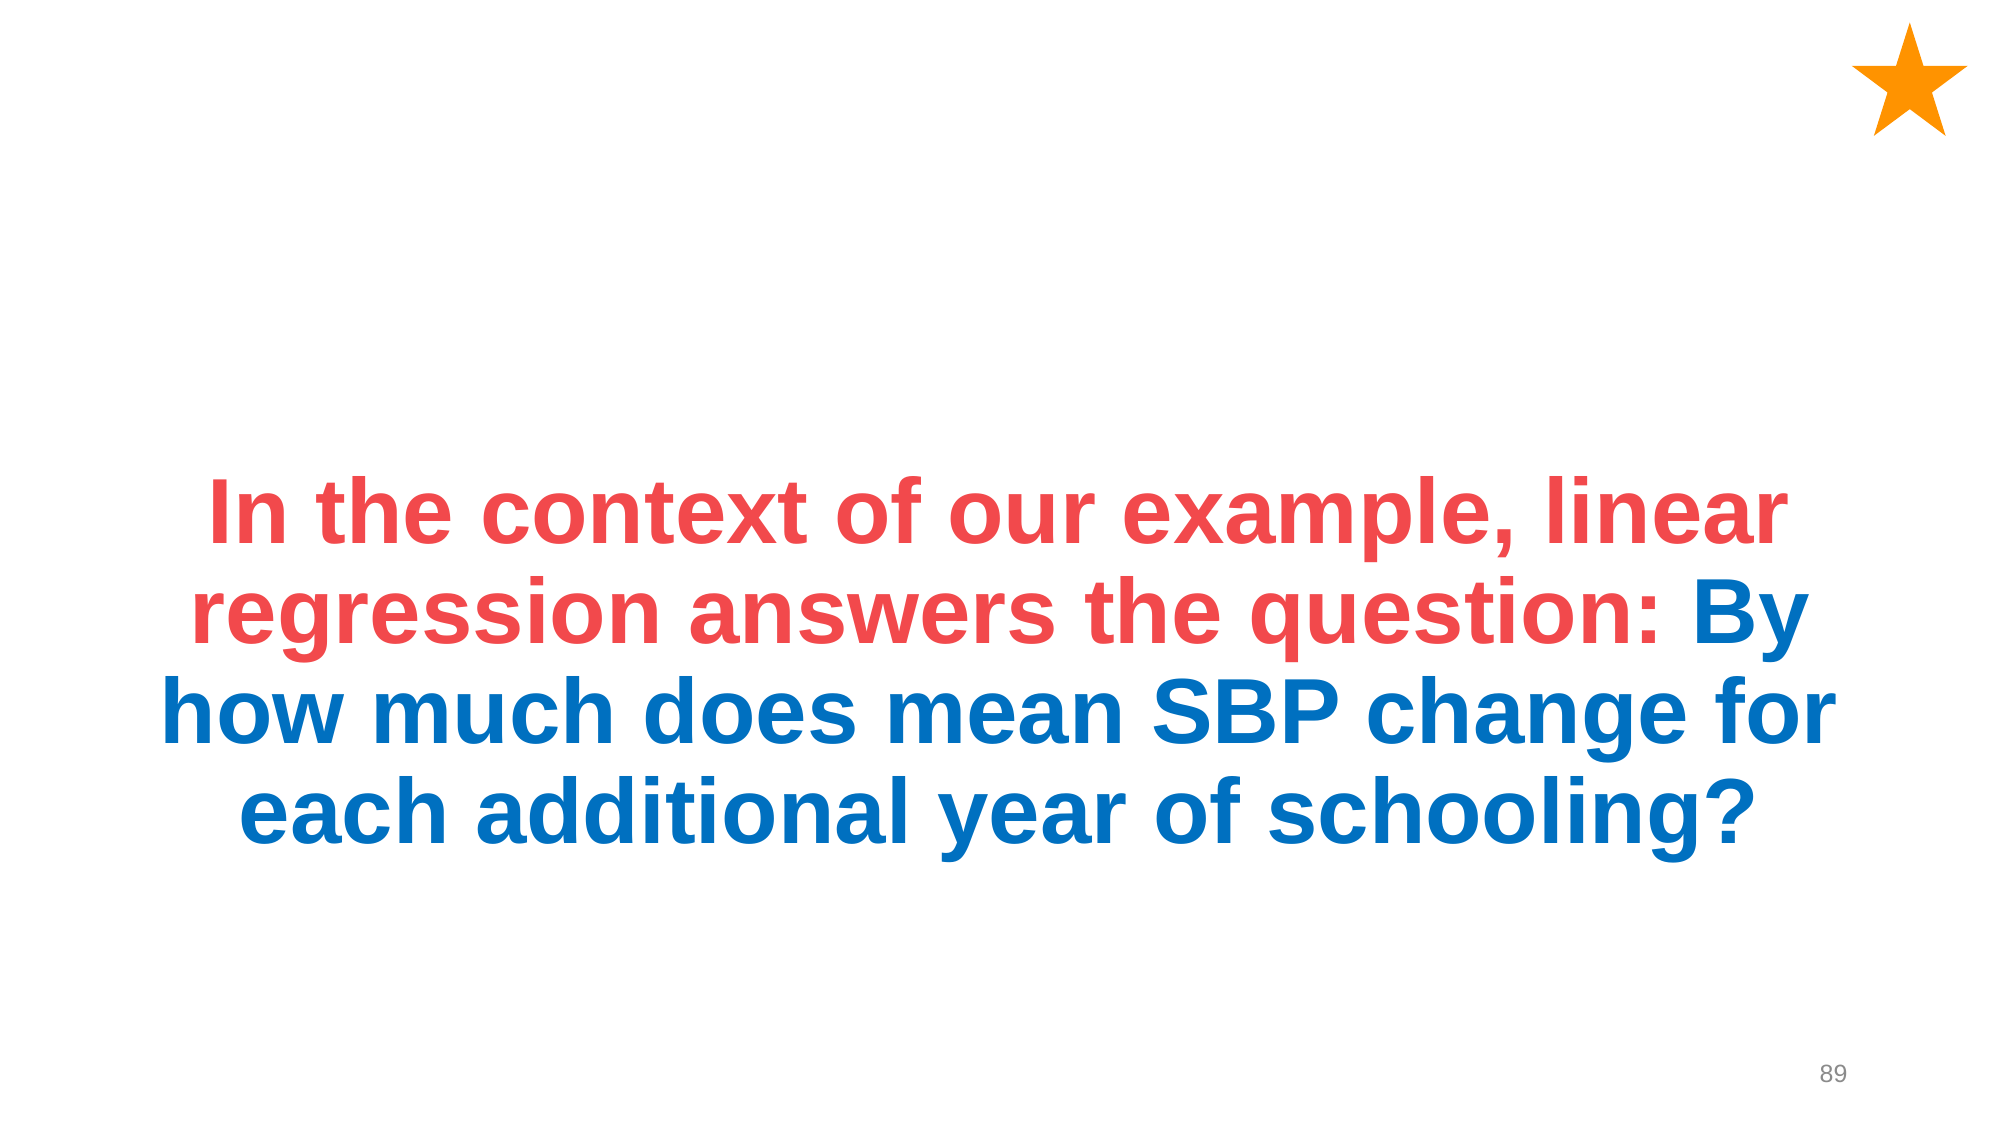

# In the context of our example, linear regression answers the question: By how much does mean SBP change for each additional year of schooling?
89